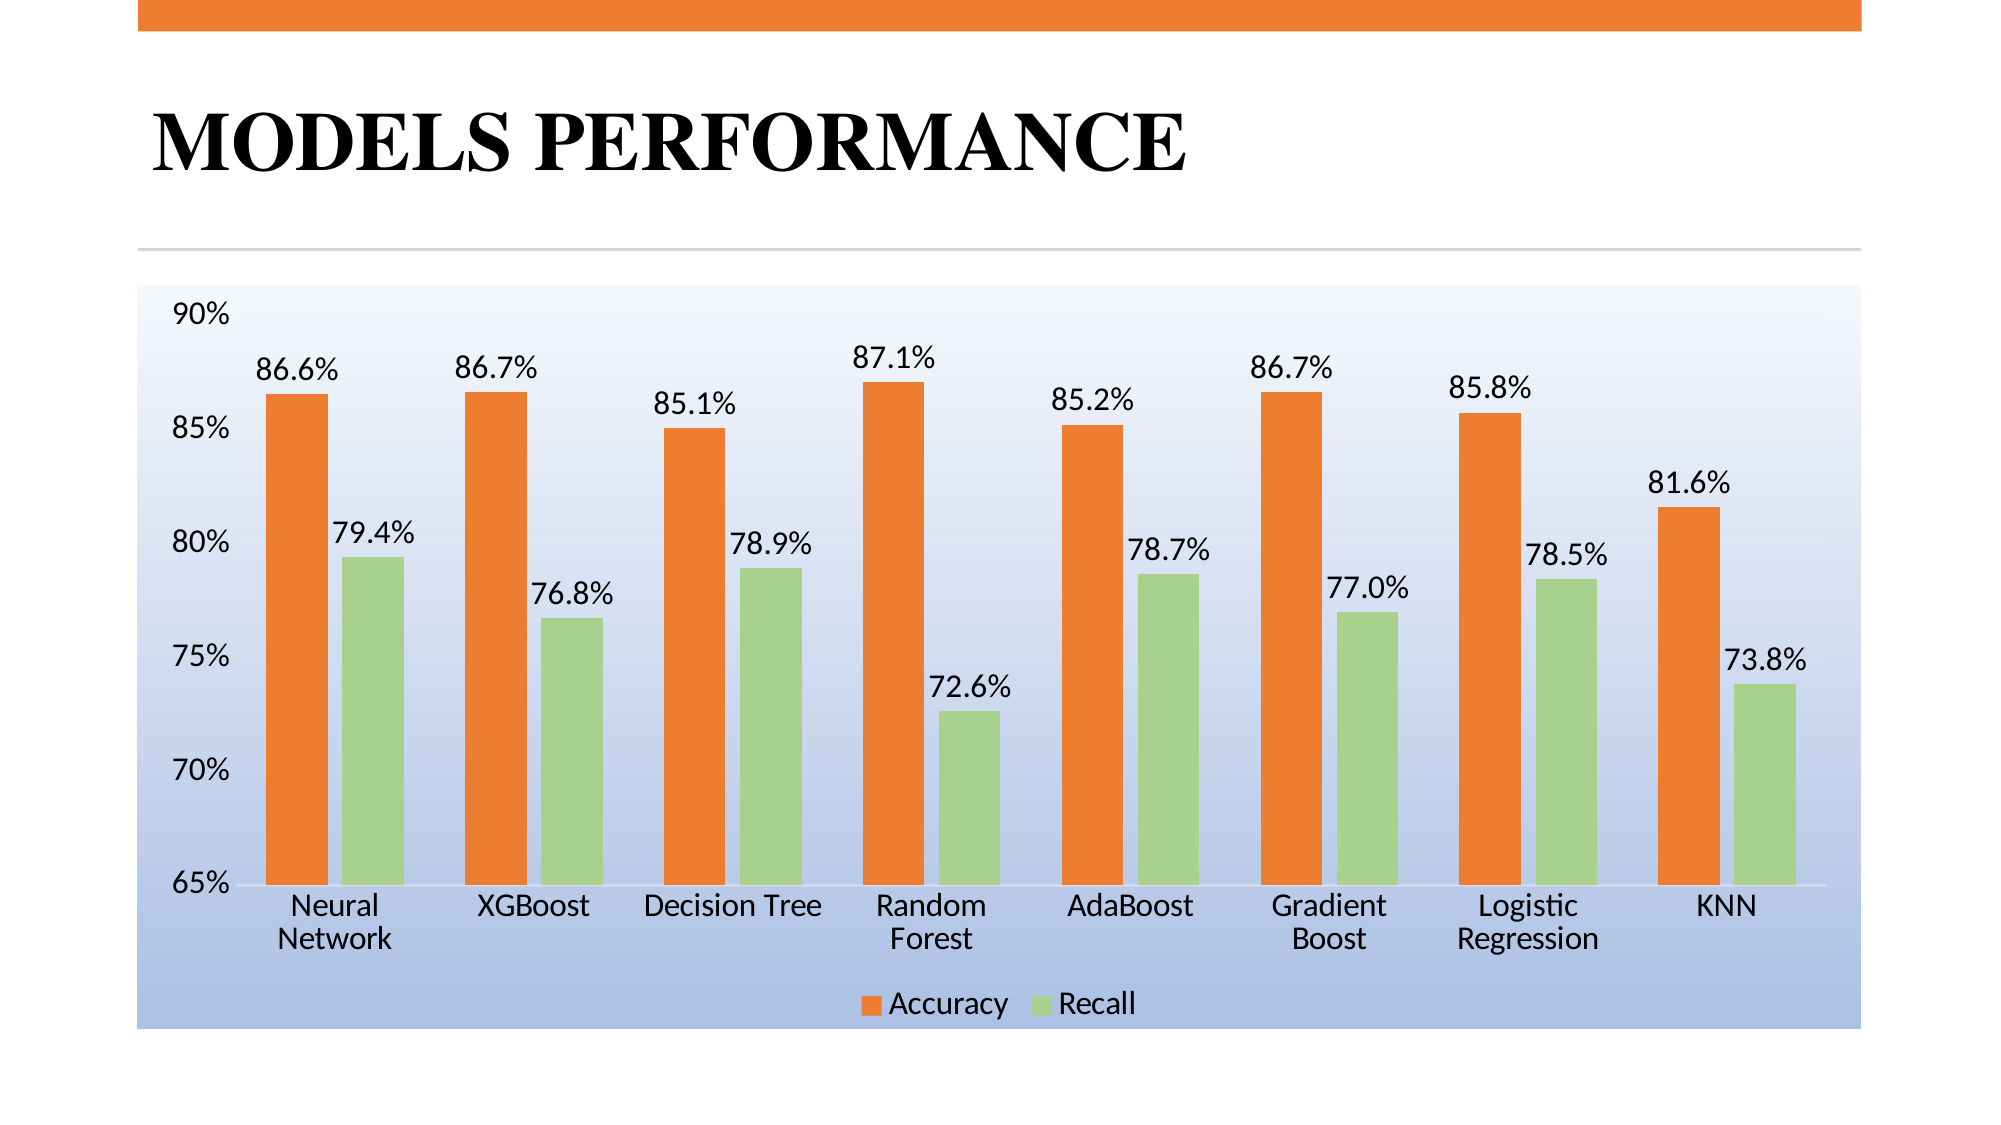

# MODELS PERFORMANCE

### Chart

| Category | Accuracy | Recall |
|---|---|---|
| Neural Network | 0.865964 | 0.794189 |
| XGBoost | 0.866717 | 0.767554 |
| Decision Tree | 0.850904 | 0.789346 |
| Random Forest | 0.871235 | 0.726392 |
| AdaBoost | 0.85241 | 0.786925 |
| Gradient Boost | 0.866717 | 0.769976 |
| Logistic Regression | 0.857681 | 0.784504 |
| KNN | 0.816265 | 0.738499 |